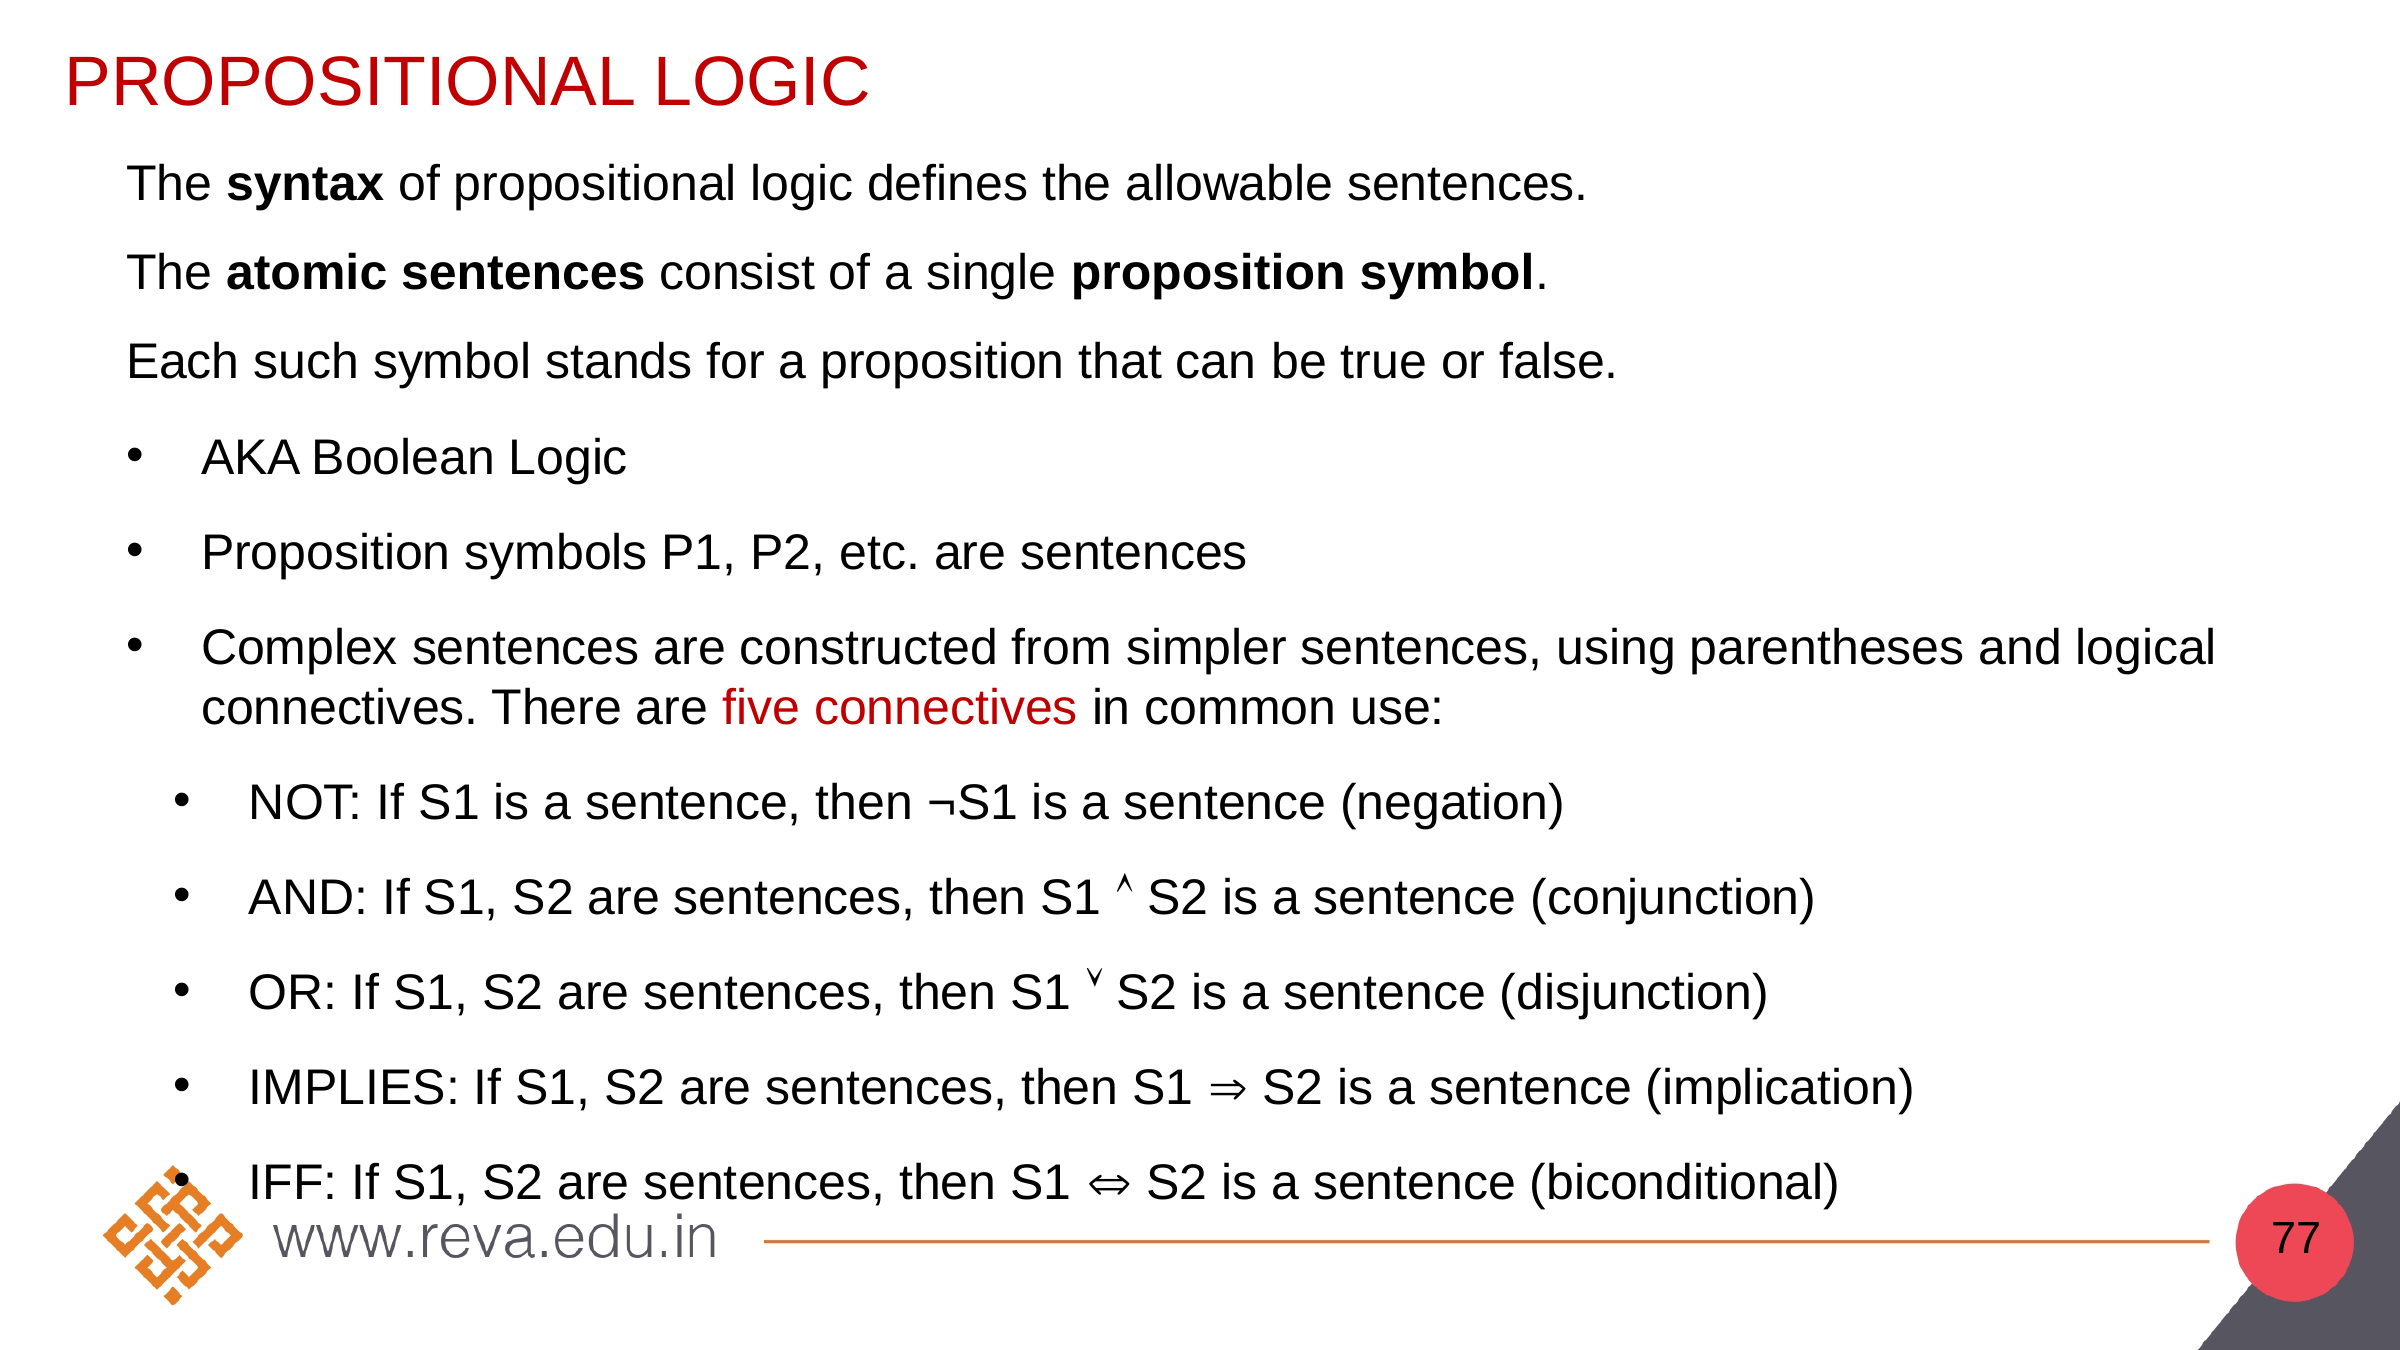

# Propositional Logic
The syntax of propositional logic defines the allowable sentences.
The atomic sentences consist of a single proposition symbol.
Each such symbol stands for a proposition that can be true or false.
AKA Boolean Logic
Proposition symbols P1, P2, etc. are sentences
Complex sentences are constructed from simpler sentences, using parentheses and logical connectives. There are five connectives in common use:
NOT: If S1 is a sentence, then ¬S1 is a sentence (negation)
AND: If S1, S2 are sentences, then S1 ∧ S2 is a sentence (conjunction)
OR: If S1, S2 are sentences, then S1 ∨ S2 is a sentence (disjunction)
IMPLIES: If S1, S2 are sentences, then S1 ⇒ S2 is a sentence (implication)
IFF: If S1, S2 are sentences, then S1 ⇔ S2 is a sentence (biconditional)

77